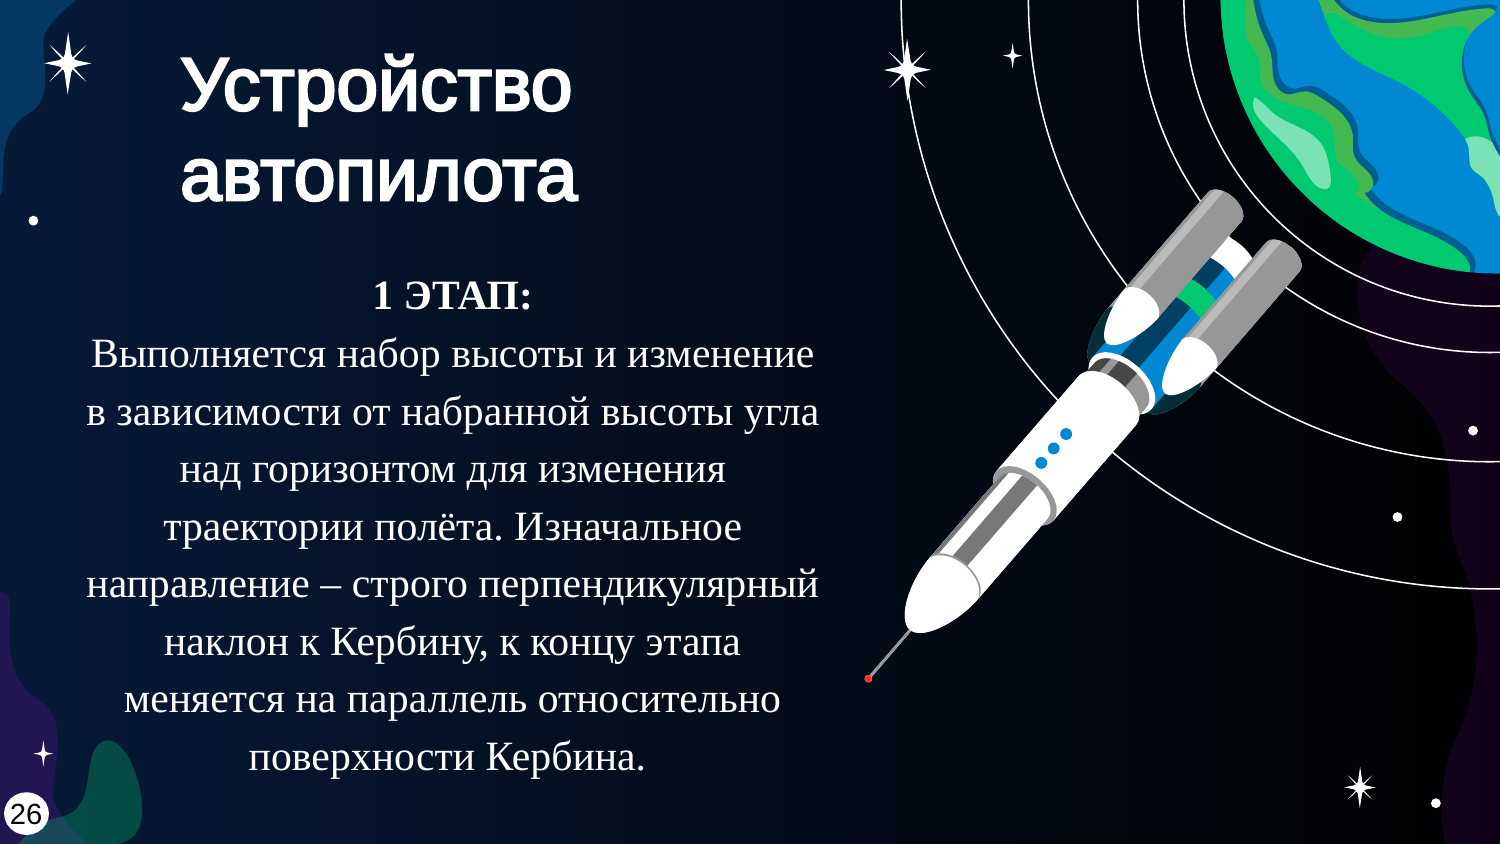

# Устройство автопилота

1 ЭТАП:
Выполняется набор высоты и изменение в зависимости от набранной высоты угла над горизонтом для изменения траектории полёта. Изначальное направление – строго перпендикулярный наклон к Кербину, к концу этапа меняется на параллель относительно поверхности Кербина.

26